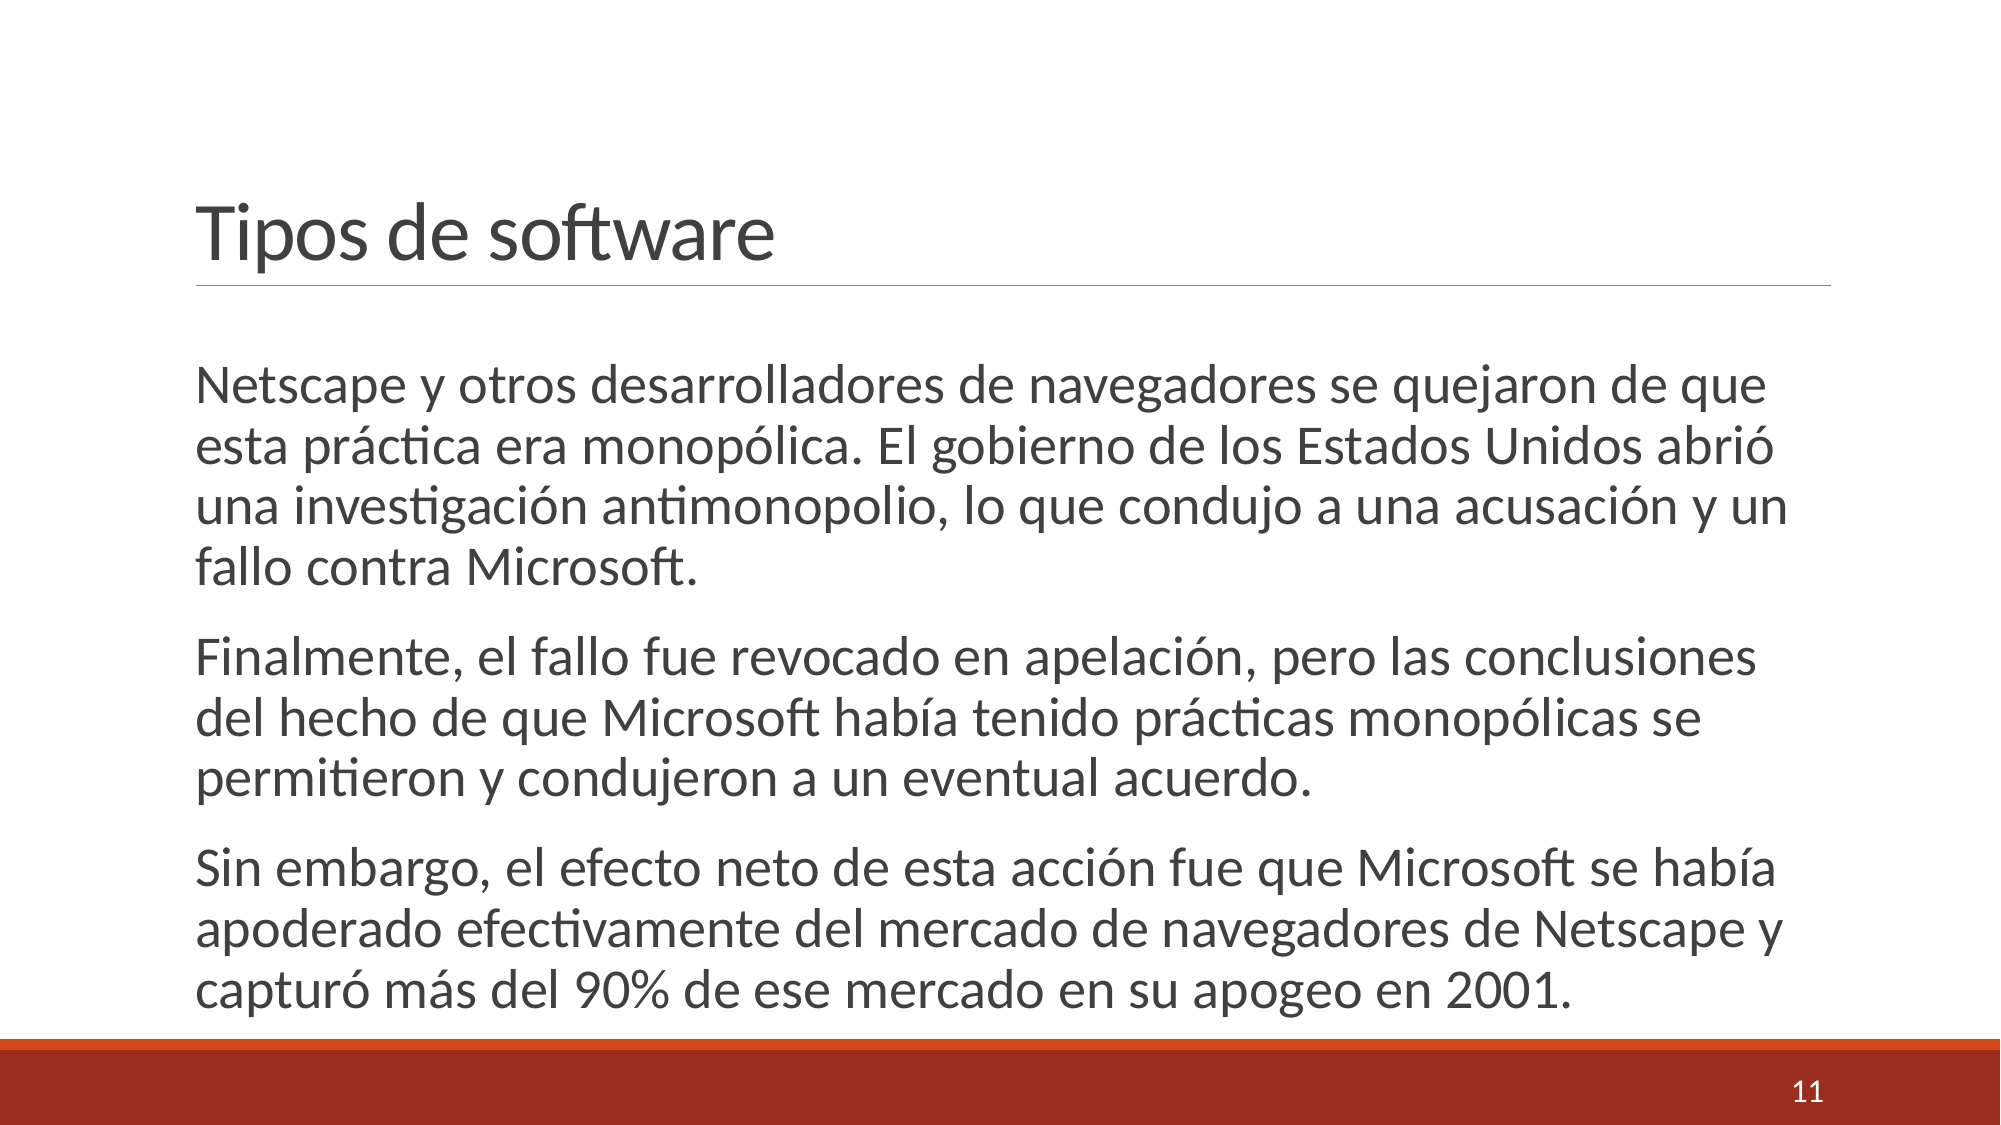

# Tipos de software
Netscape y otros desarrolladores de navegadores se quejaron de que esta práctica era monopólica. El gobierno de los Estados Unidos abrió una investigación antimonopolio, lo que condujo a una acusación y un fallo contra Microsoft.
Finalmente, el fallo fue revocado en apelación, pero las conclusiones del hecho de que Microsoft había tenido prácticas monopólicas se permitieron y condujeron a un eventual acuerdo.
Sin embargo, el efecto neto de esta acción fue que Microsoft se había apoderado efectivamente del mercado de navegadores de Netscape y capturó más del 90% de ese mercado en su apogeo en 2001.
11